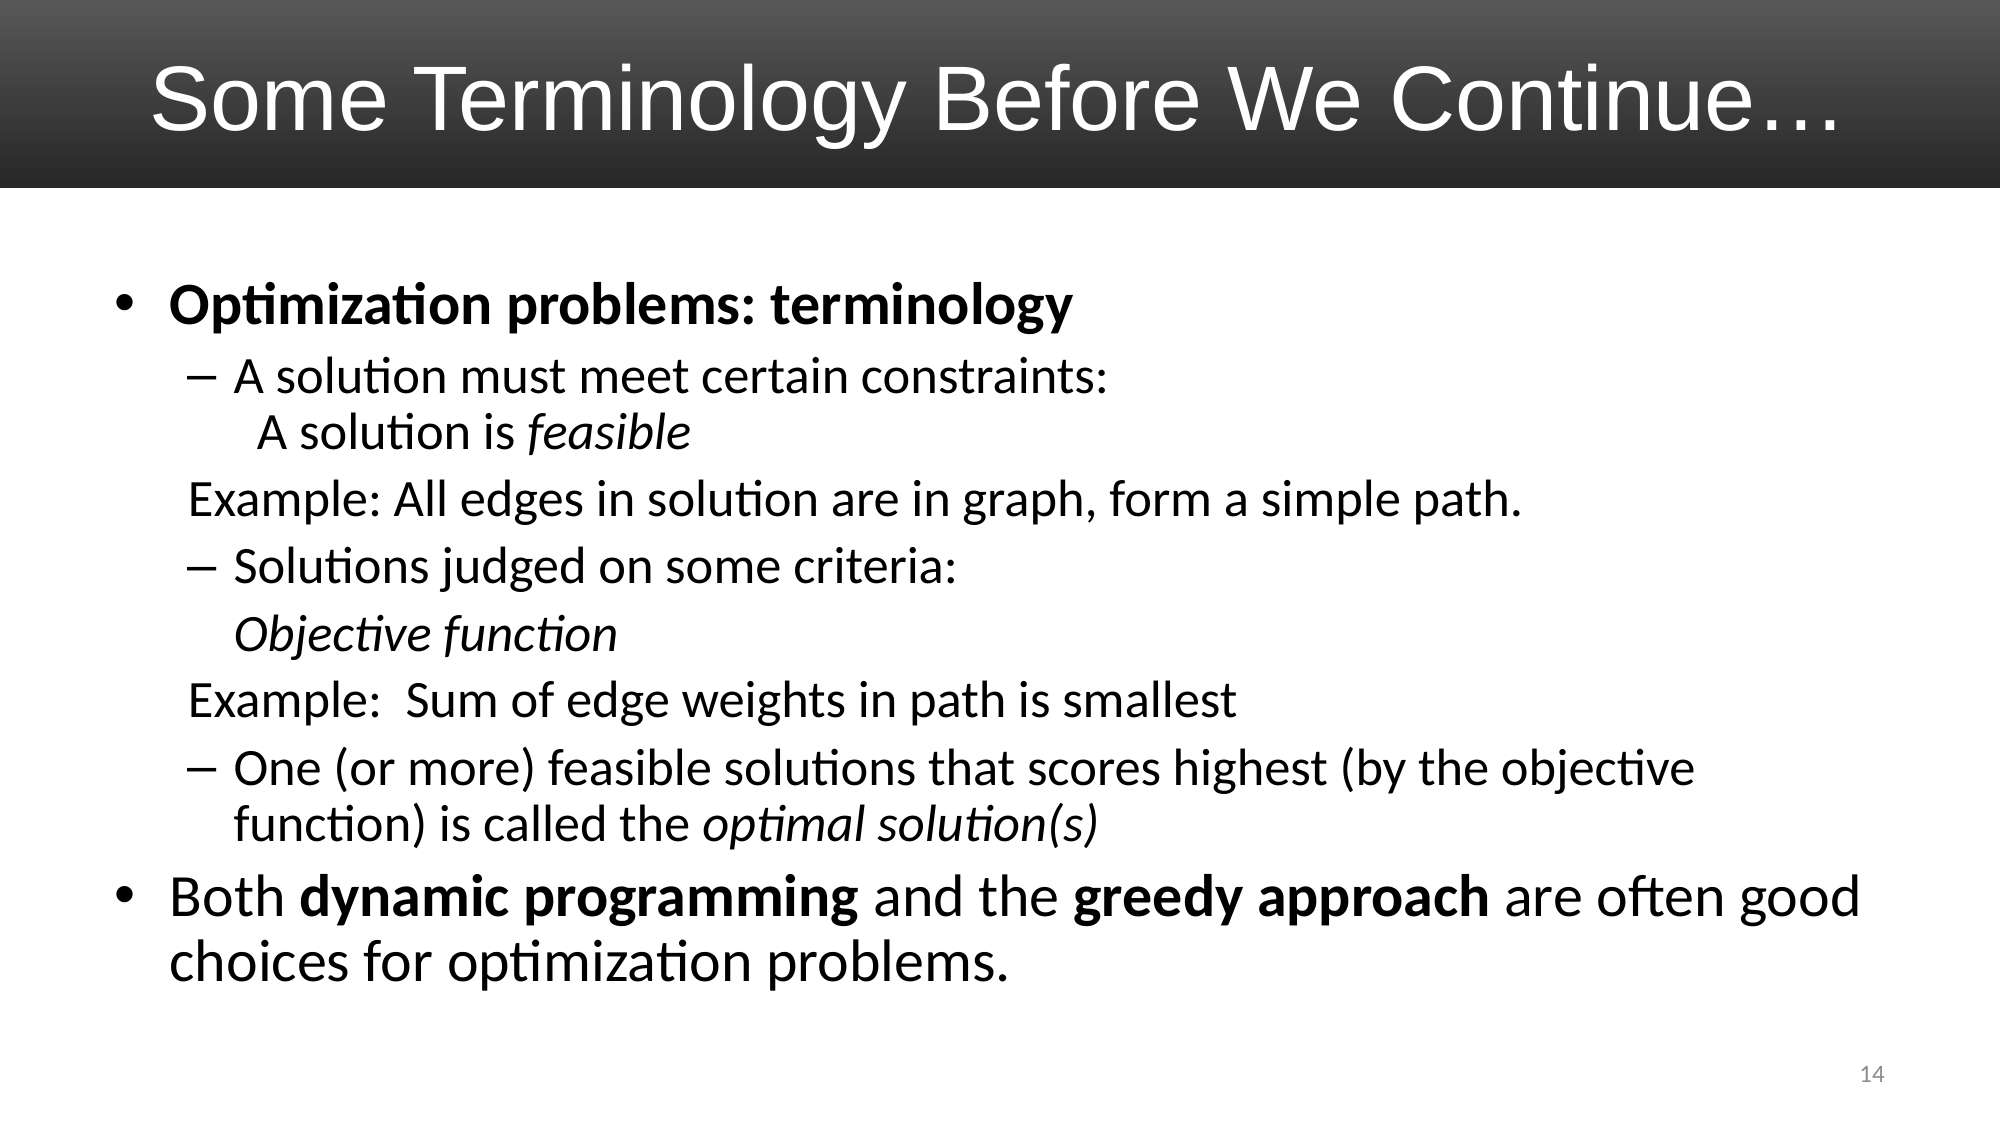

# Some Terminology Before We Continue…
Optimization problems: terminology
A solution must meet certain constraints:
  A solution is feasible
Example: All edges in solution are in graph, form a simple path.
Solutions judged on some criteria:
		Objective function
Example:  Sum of edge weights in path is smallest
One (or more) feasible solutions that scores highest (by the objective function) is called the optimal solution(s)
Both dynamic programming and the greedy approach are often good choices for optimization problems.
14